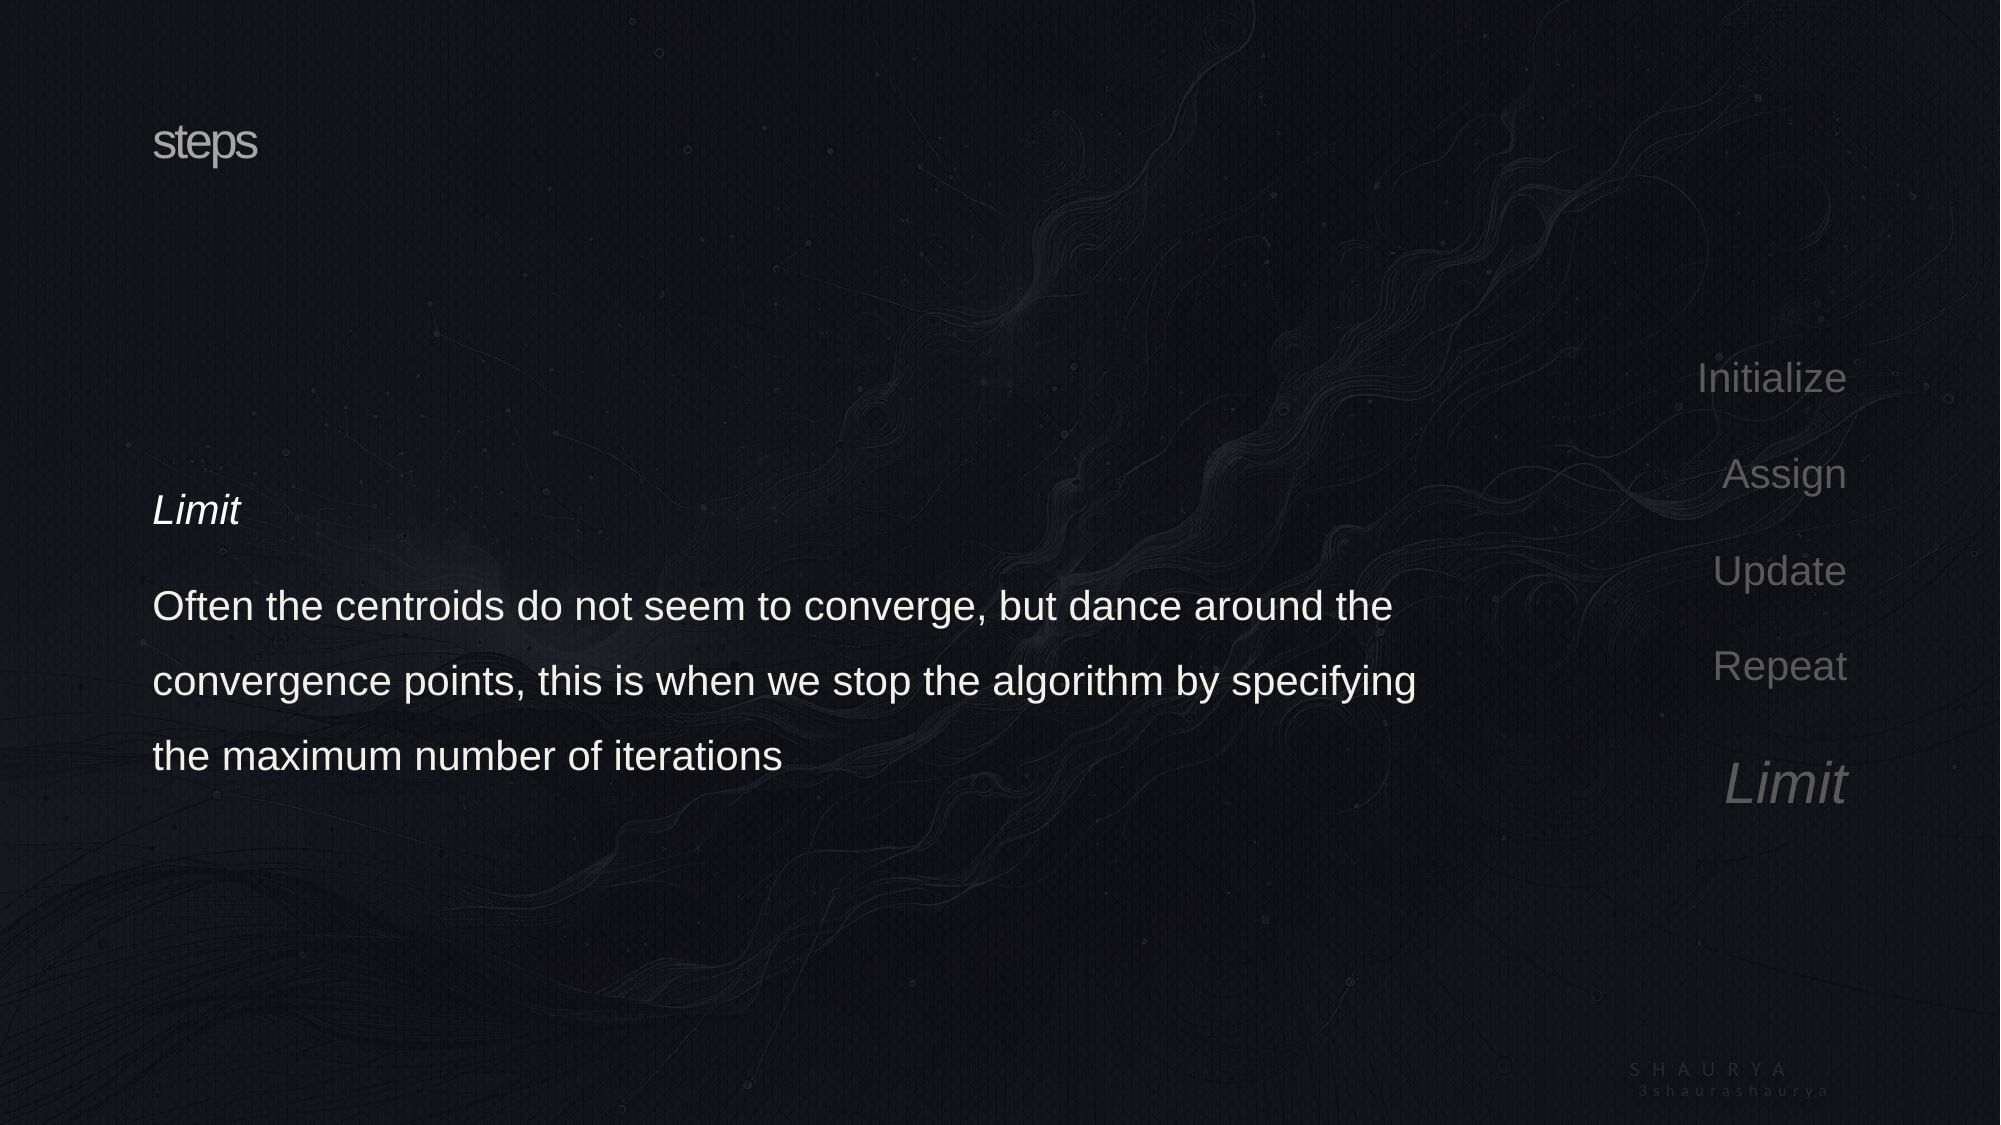

# steps
Limit
Often the centroids do not seem to converge, but dance around the convergence points, this is when we stop the algorithm by specifying the maximum number of iterations
Initialize
Assign
Update
Repeat
Limit